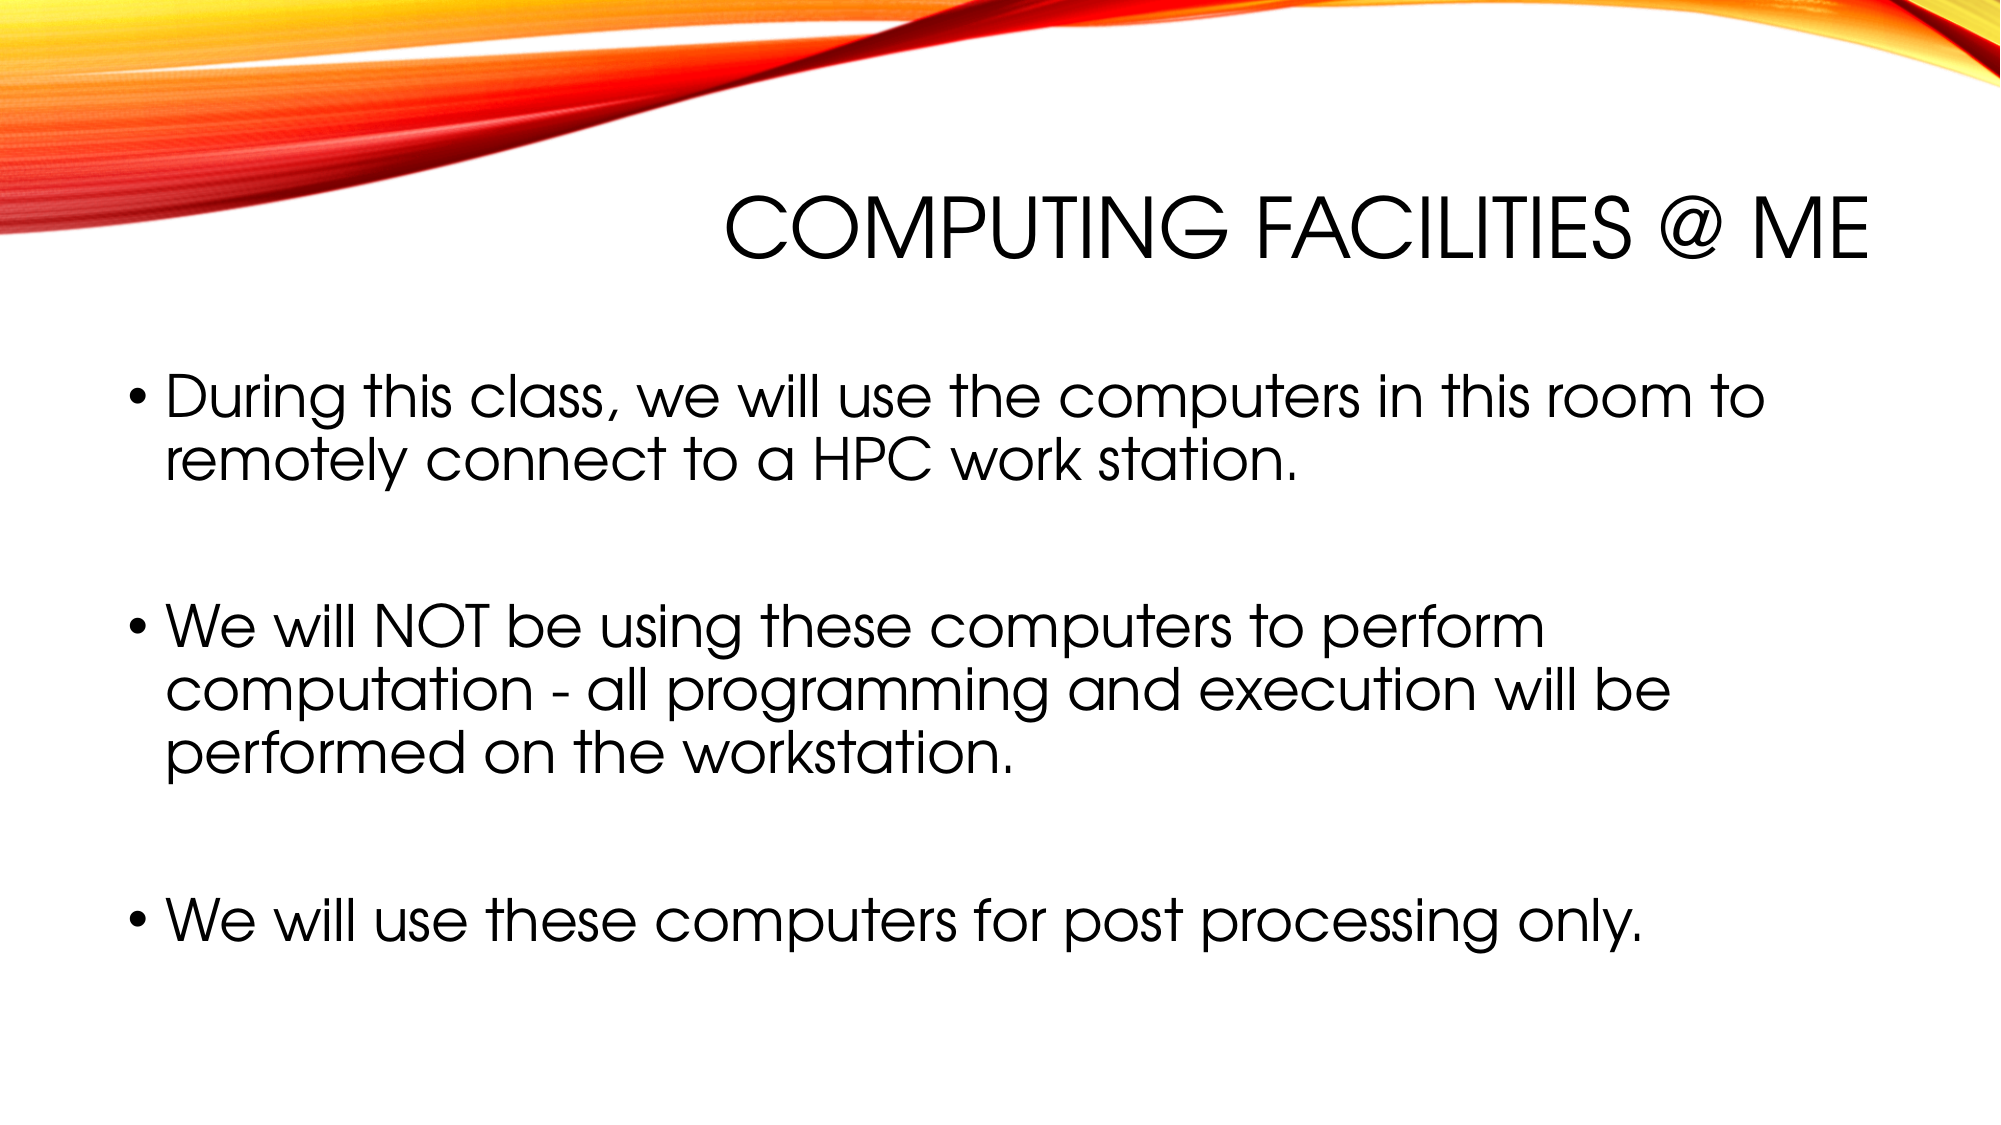

# Computing Facilities @ ME
During this class, we will use the computers in this room to remotely connect to a HPC work station.

We will NOT be using these computers to perform computation - all programming and execution will be performed on the workstation.

We will use these computers for post processing only.